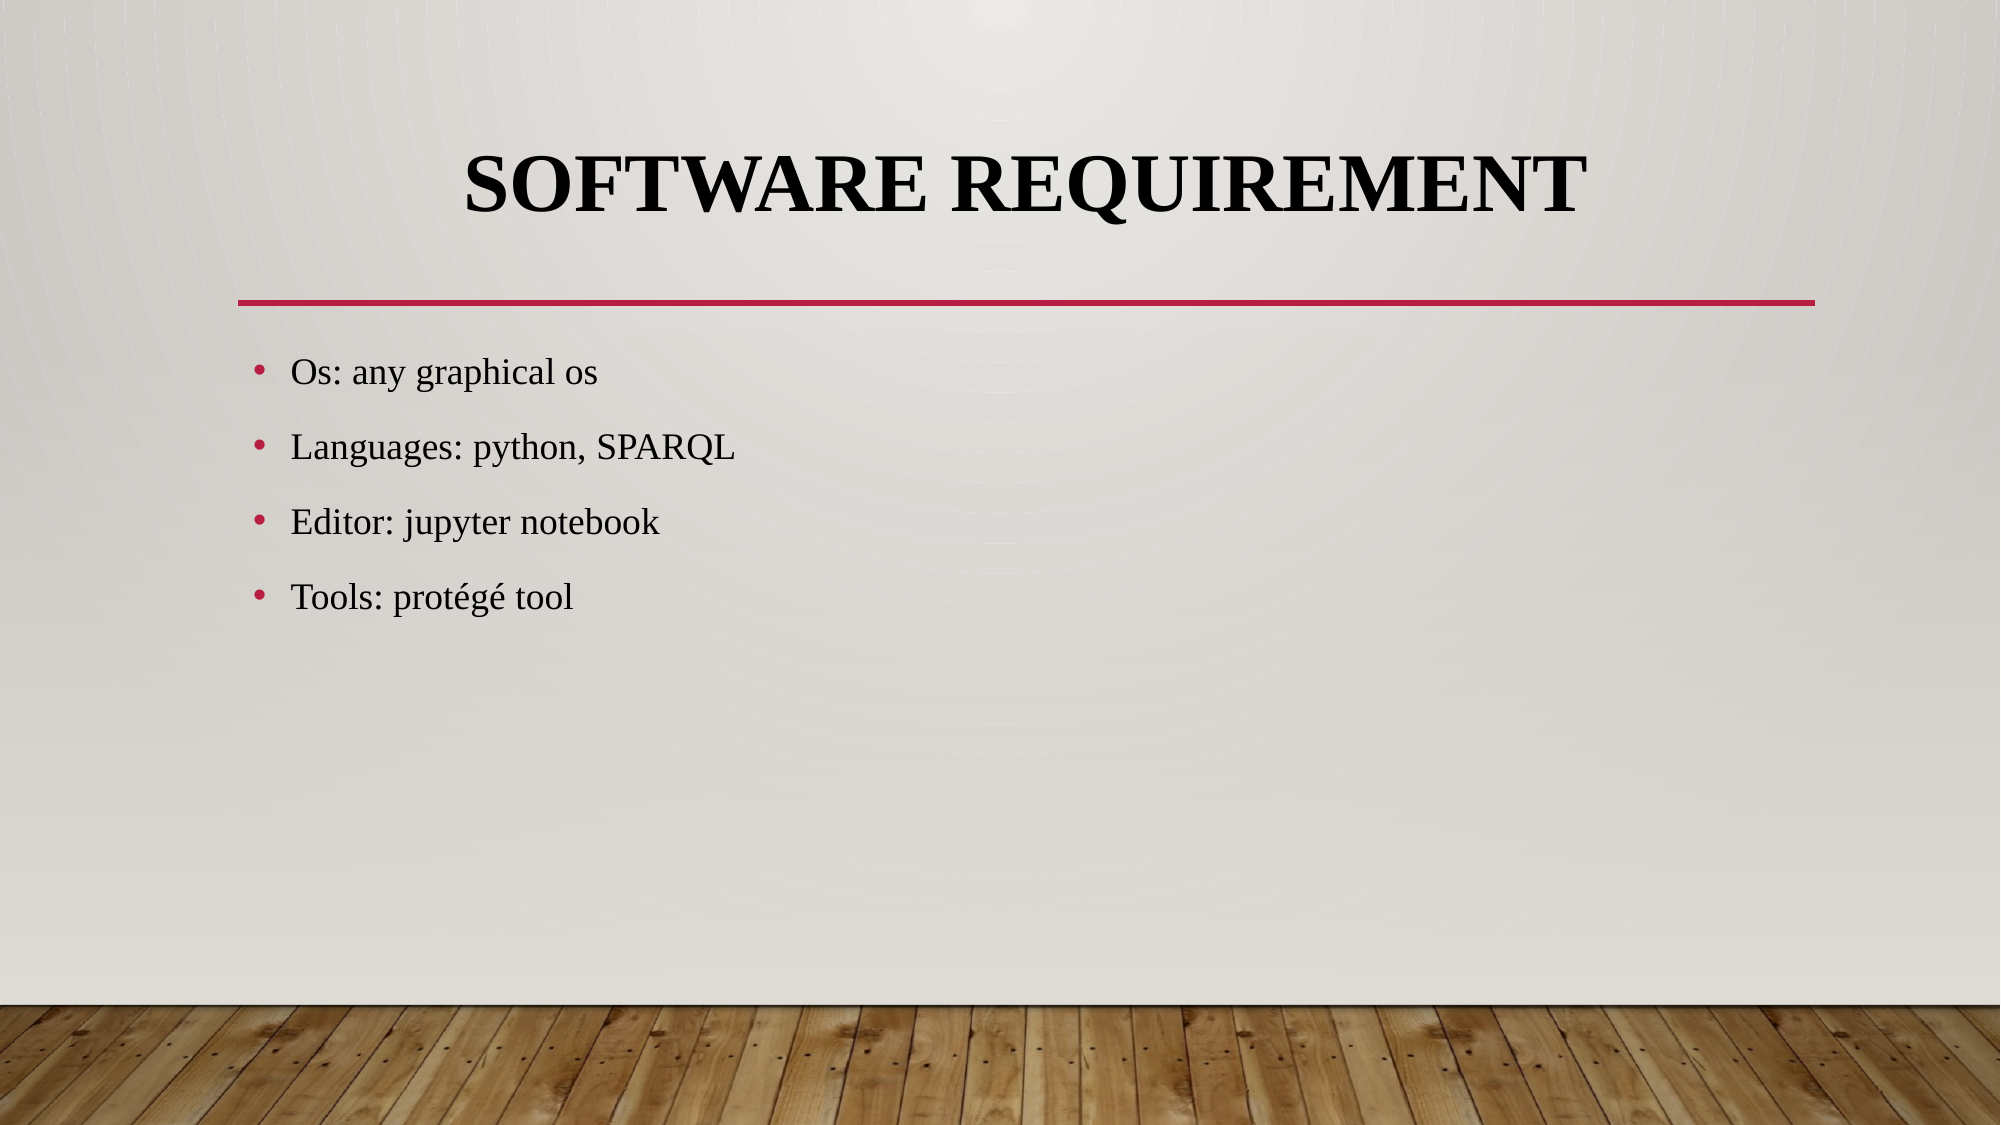

# SOFTWARE REQUIREMENT
Os: any graphical os
Languages: python, SPARQL
Editor: jupyter notebook
Tools: protégé tool